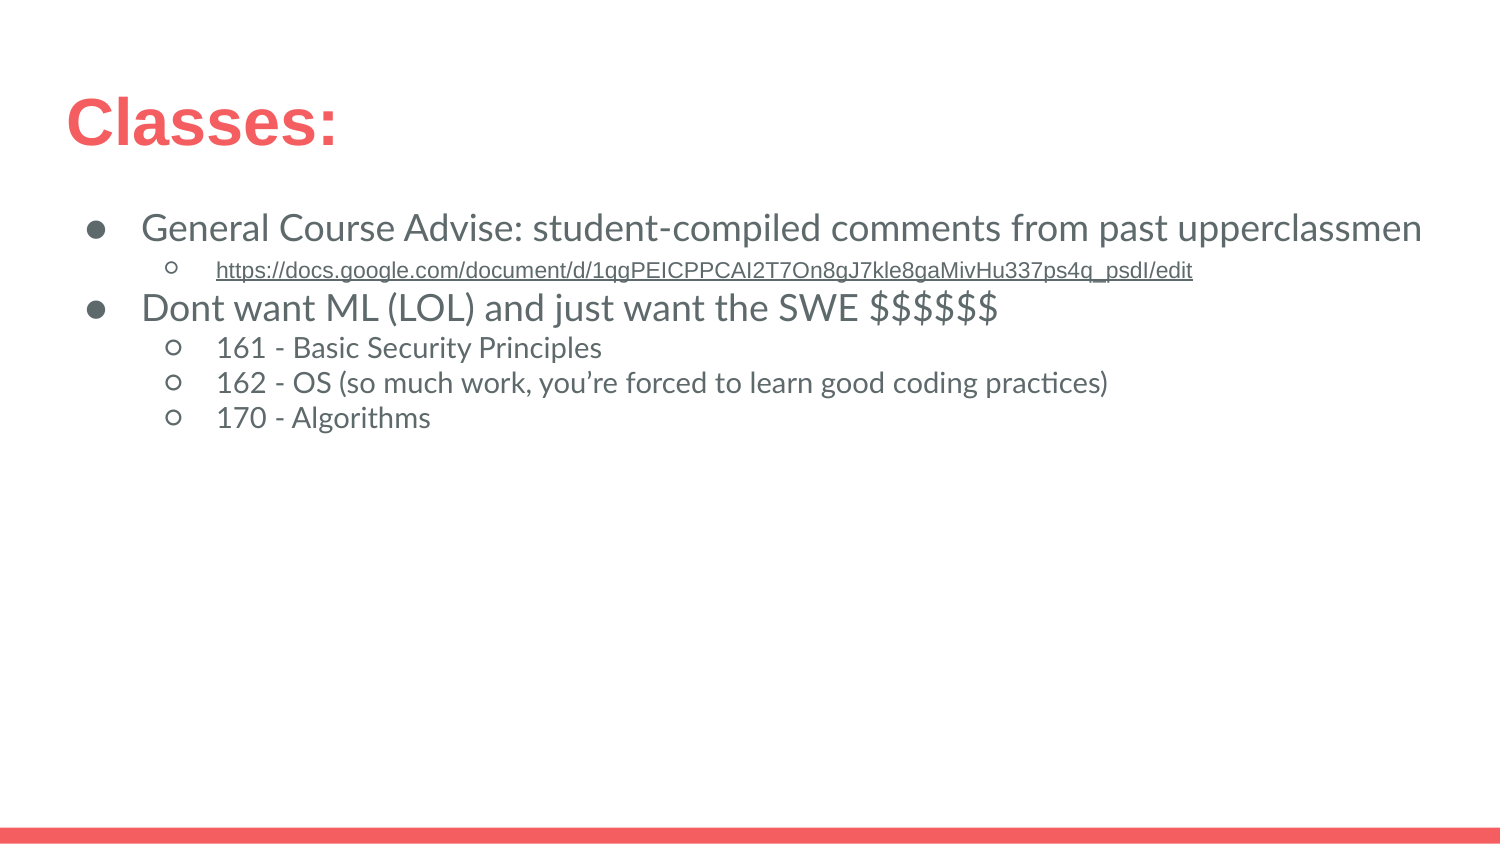

# Classes:
General Course Advise: student-compiled comments from past upperclassmen
https://docs.google.com/document/d/1qgPEICPPCAI2T7On8gJ7kle8gaMivHu337ps4q_psdI/edit
Dont want ML (LOL) and just want the SWE $$$$$$
161 - Basic Security Principles
162 - OS (so much work, you’re forced to learn good coding practices)
170 - Algorithms